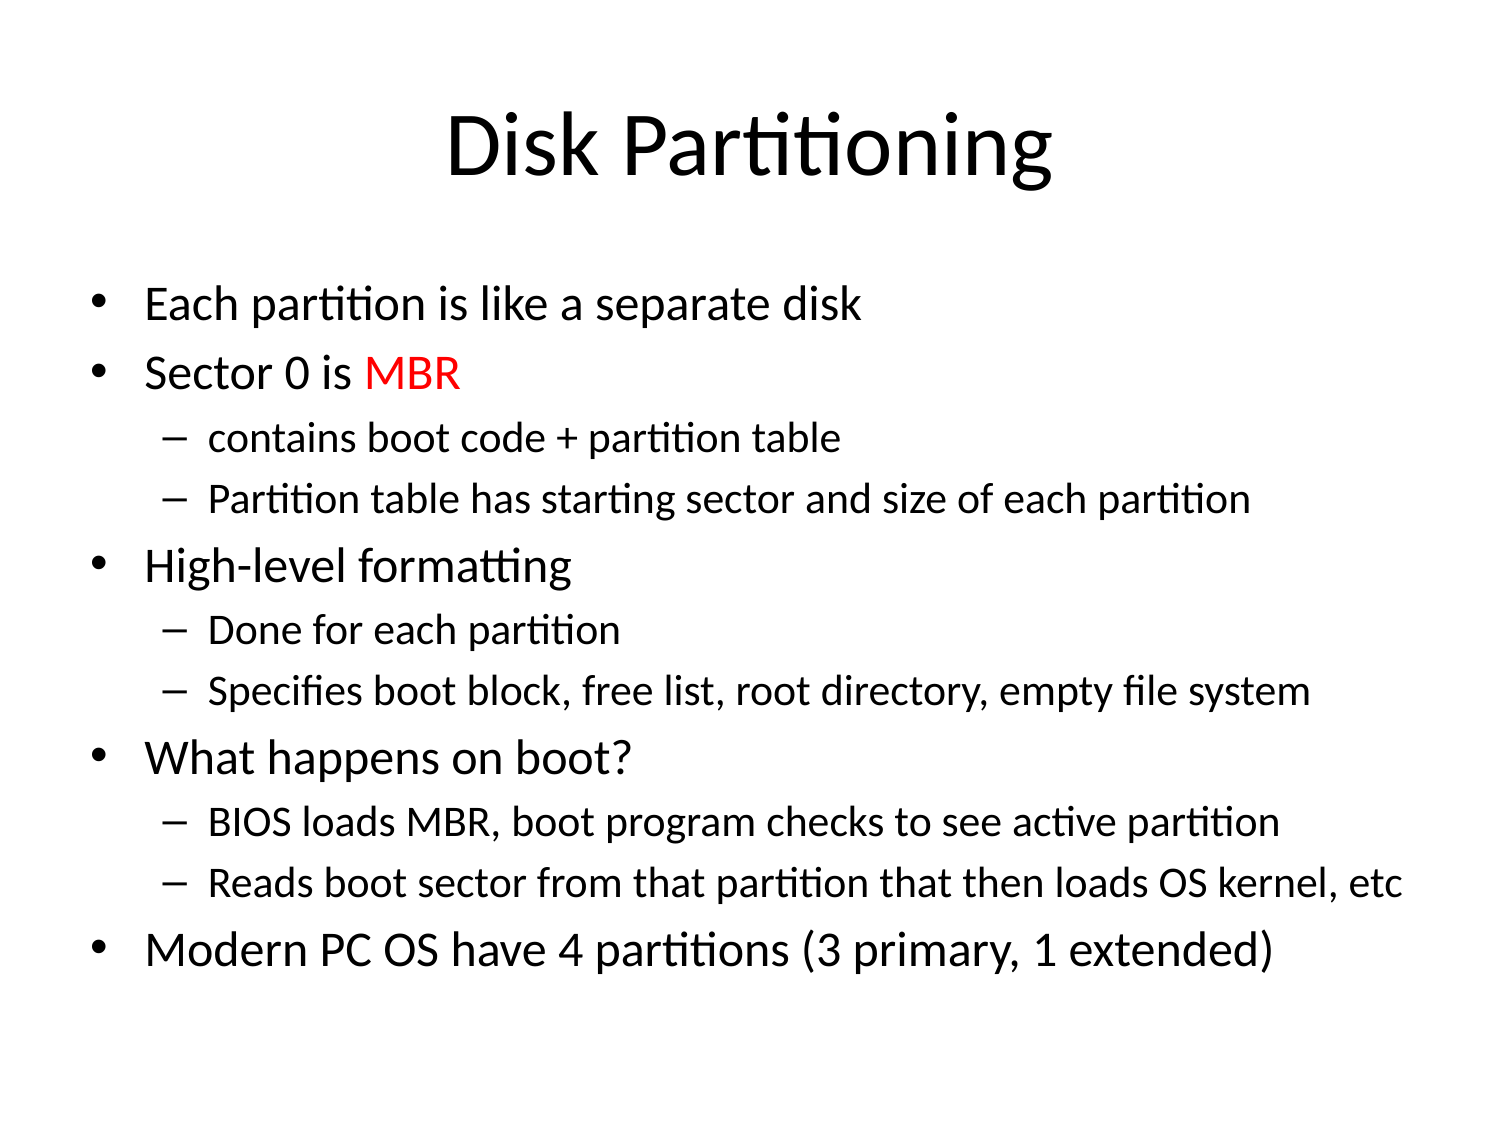

# Disk Partitioning
Each partition is like a separate disk
Sector 0 is MBR
contains boot code + partition table
Partition table has starting sector and size of each partition
High-level formatting
Done for each partition
Specifies boot block, free list, root directory, empty file system
What happens on boot?
BIOS loads MBR, boot program checks to see active partition
Reads boot sector from that partition that then loads OS kernel, etc
Modern PC OS have 4 partitions (3 primary, 1 extended)